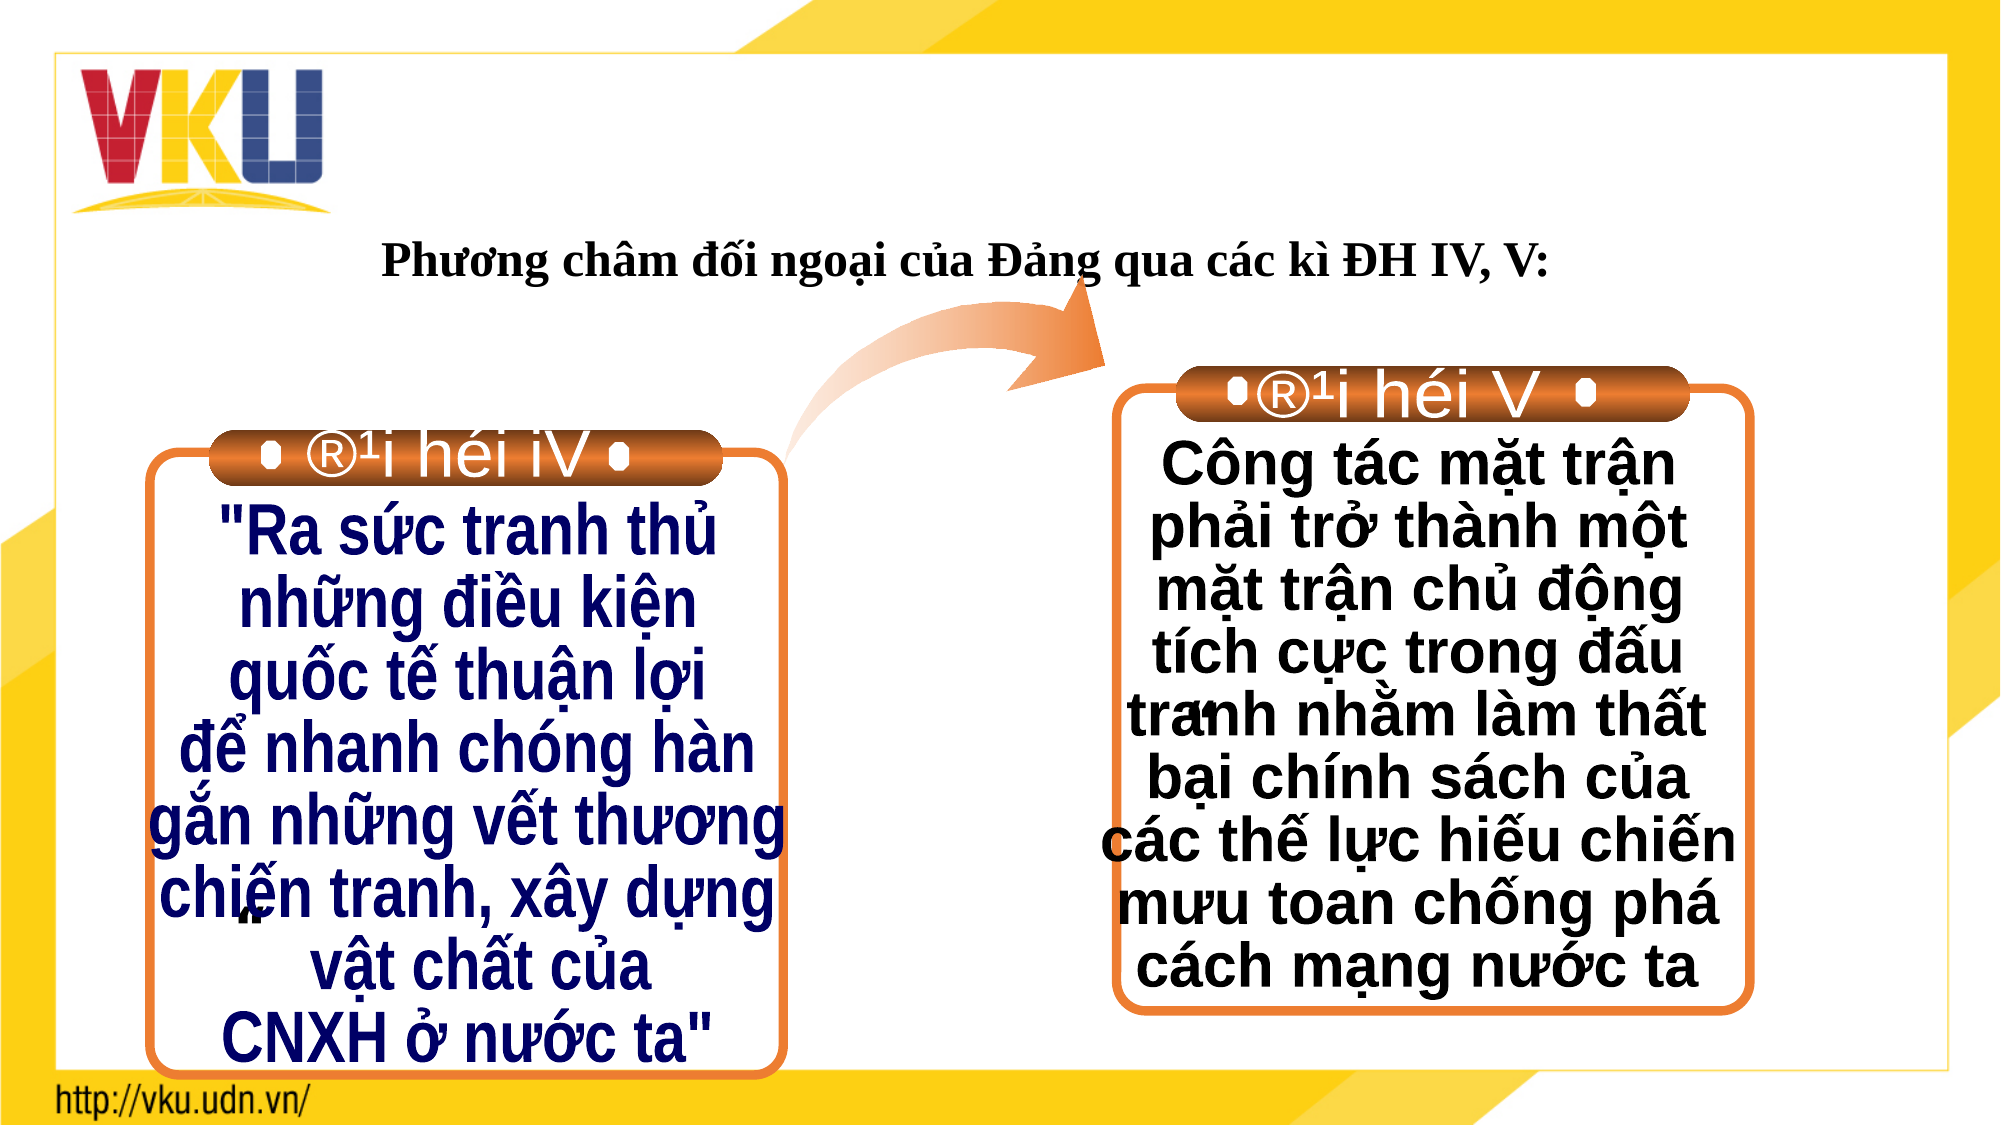

Phương châm đối ngoại của Đảng qua các kì ĐH IV, V:

®¹i héi V

®¹i héi iV

Công tác mặt trận
phải trở thành một
mặt trận chủ động
tích cực trong đấu
tranh nhằm làm thất
bại chính sách của
các thế lực hiếu chiến
mưu toan chống phá
cách mạng nước ta
	“

"Ra sức tranh thủ
những điều kiện
quốc tế thuận lợi
để nhanh chóng hàn
gắn những vết thương
chiến tranh, xây dựng
 vật chất của
CNXH ở nước ta"
	“